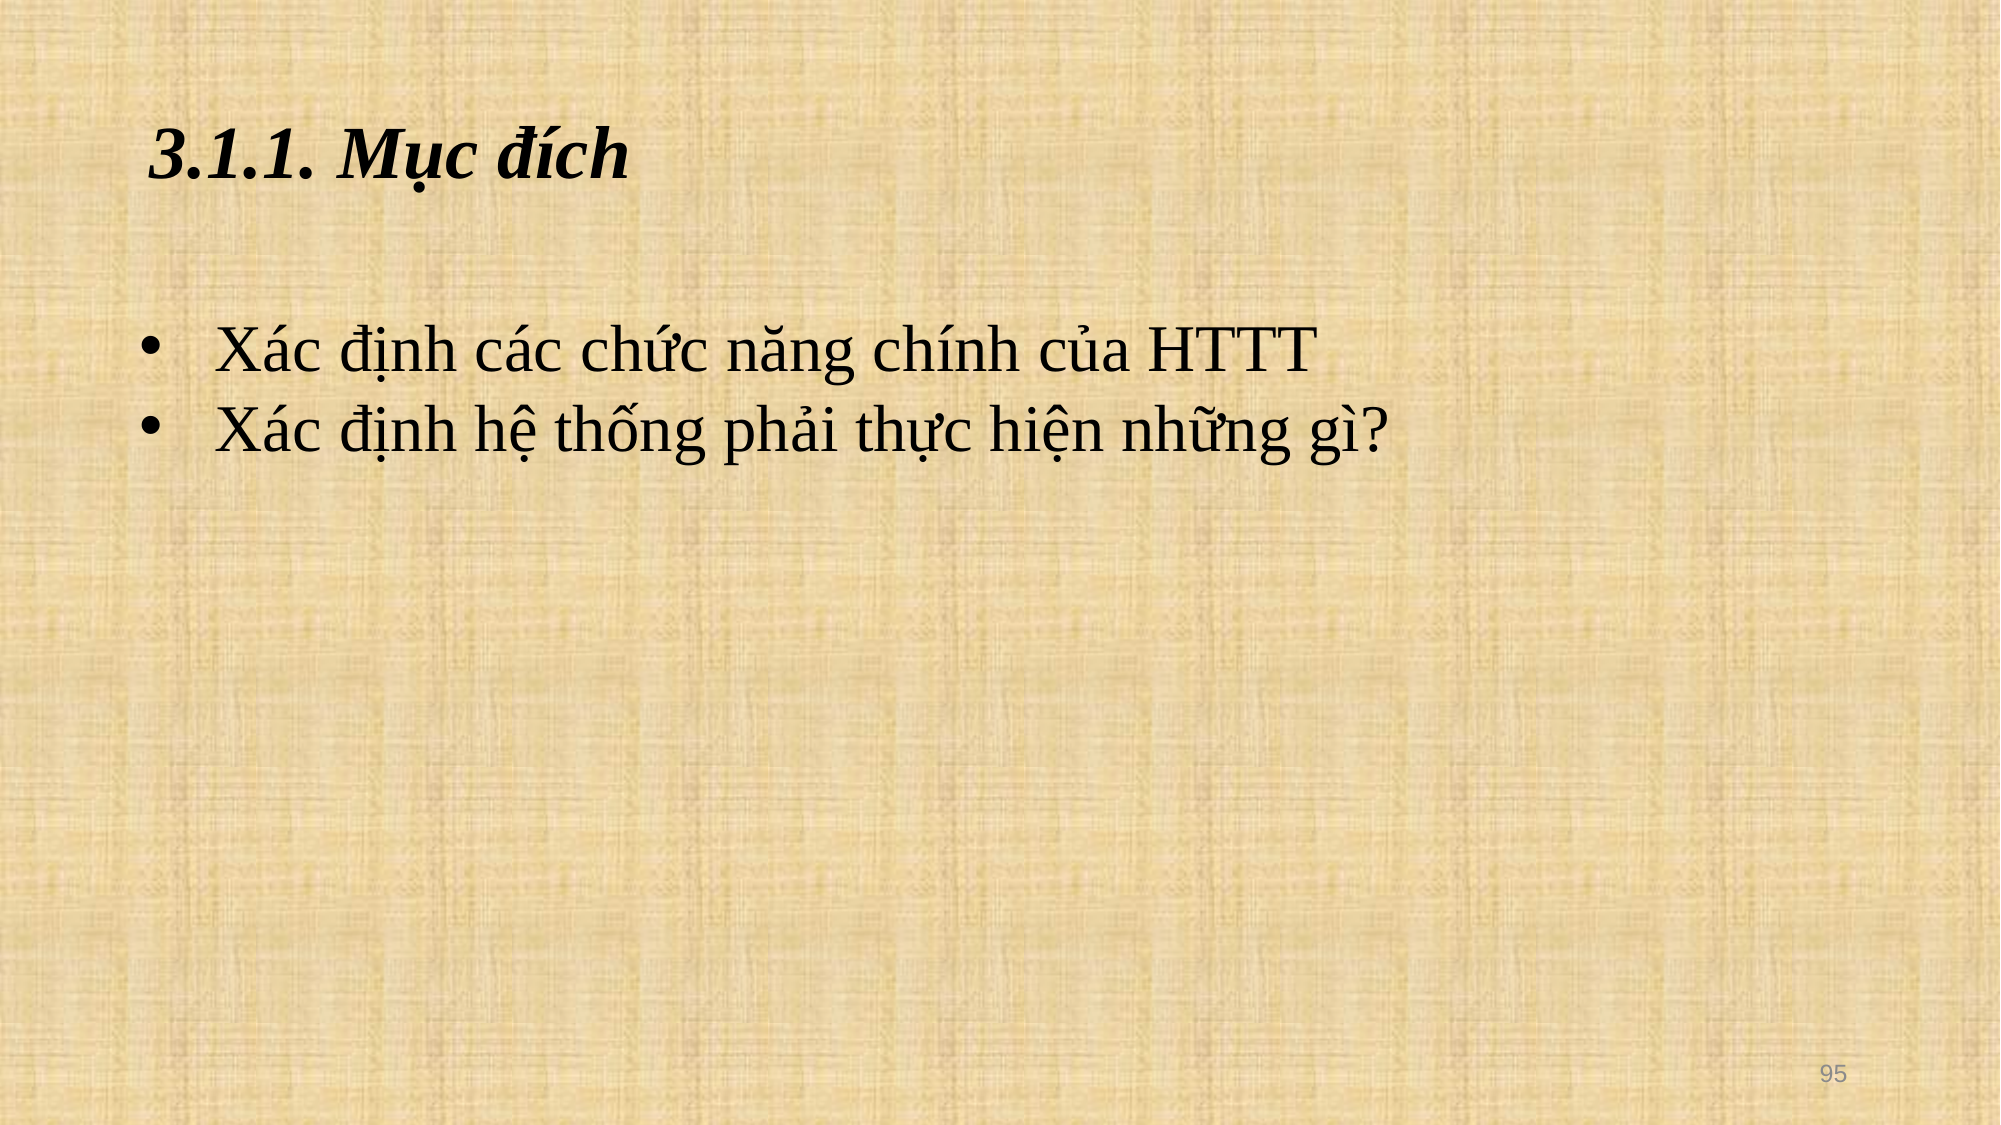

3.1.1. Mục đích
Xác định các chức năng chính của HTTT
Xác định hệ thống phải thực hiện những gì?

95